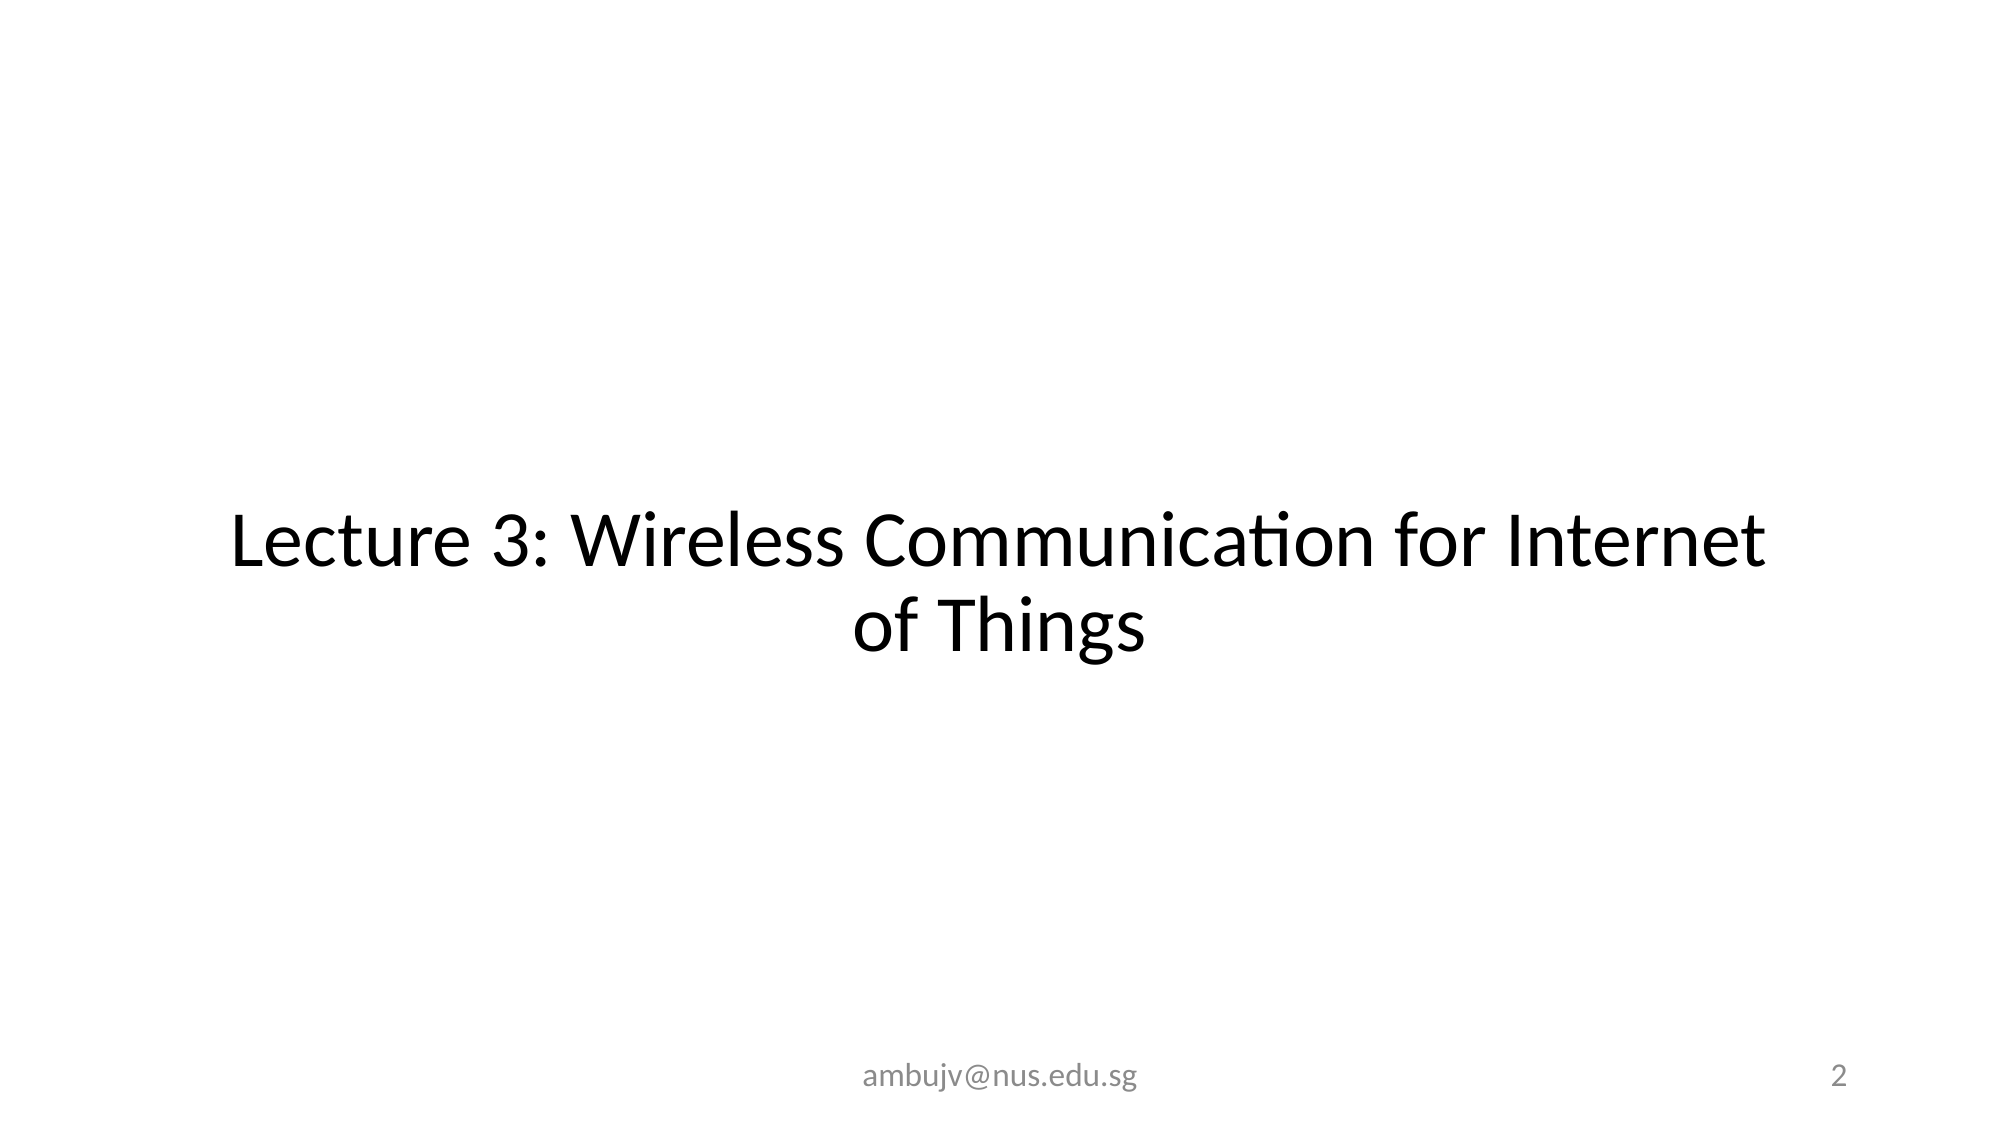

Lecture 3: Wireless Communication for Internet of Things

ambujv@nus.edu.sg
2